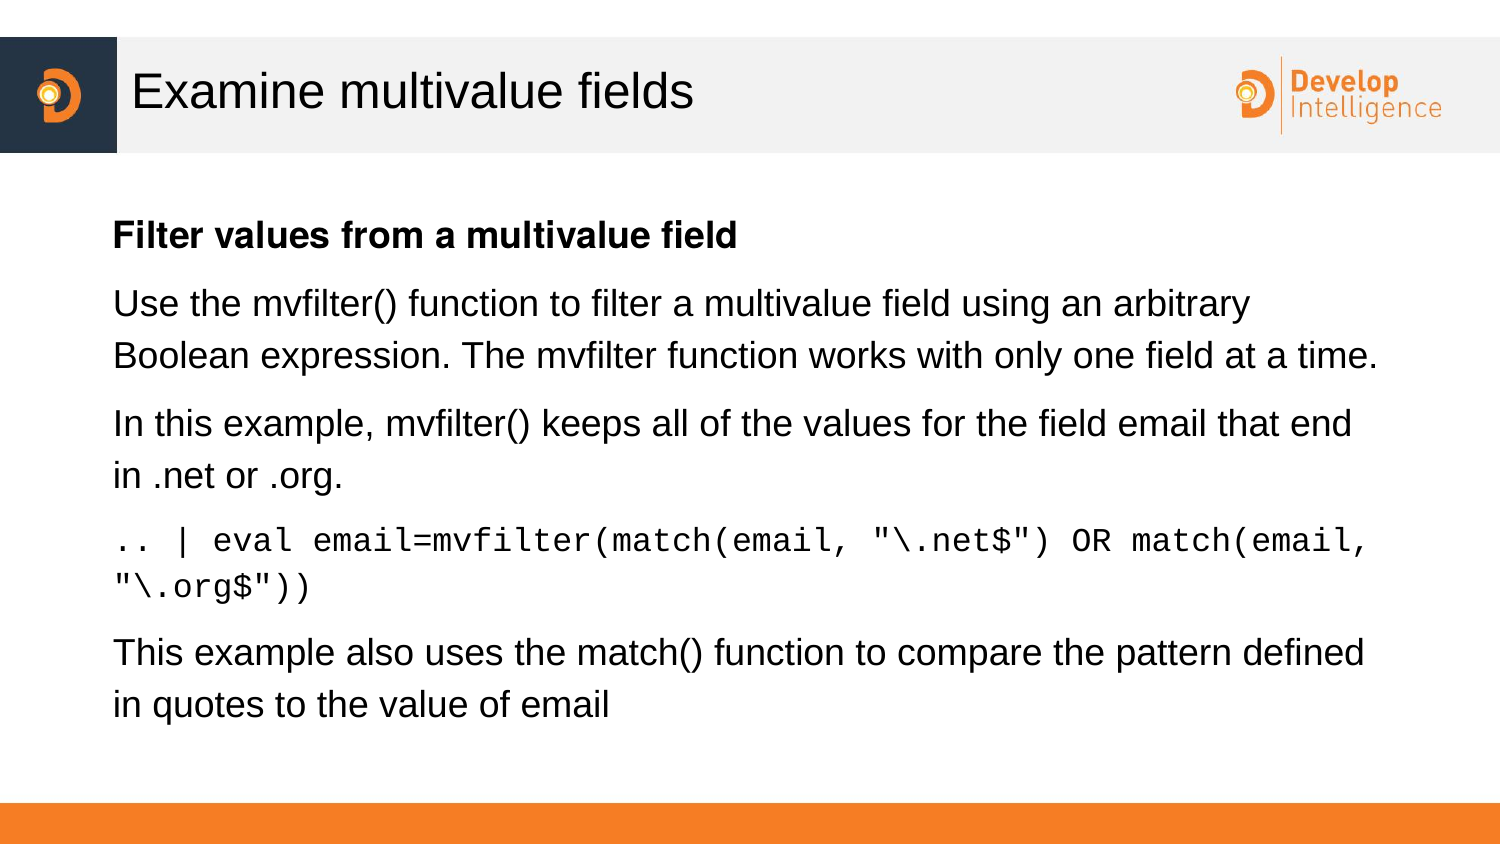

# Examine multivalue fields
Filter values from a multivalue field
Use the mvfilter() function to filter a multivalue field using an arbitrary Boolean expression. The mvfilter function works with only one field at a time.
In this example, mvfilter() keeps all of the values for the field email that end in .net or .org.
.. | eval email=mvfilter(match(email, "\.net$") OR match(email, "\.org$"))
This example also uses the match() function to compare the pattern defined in quotes to the value of email